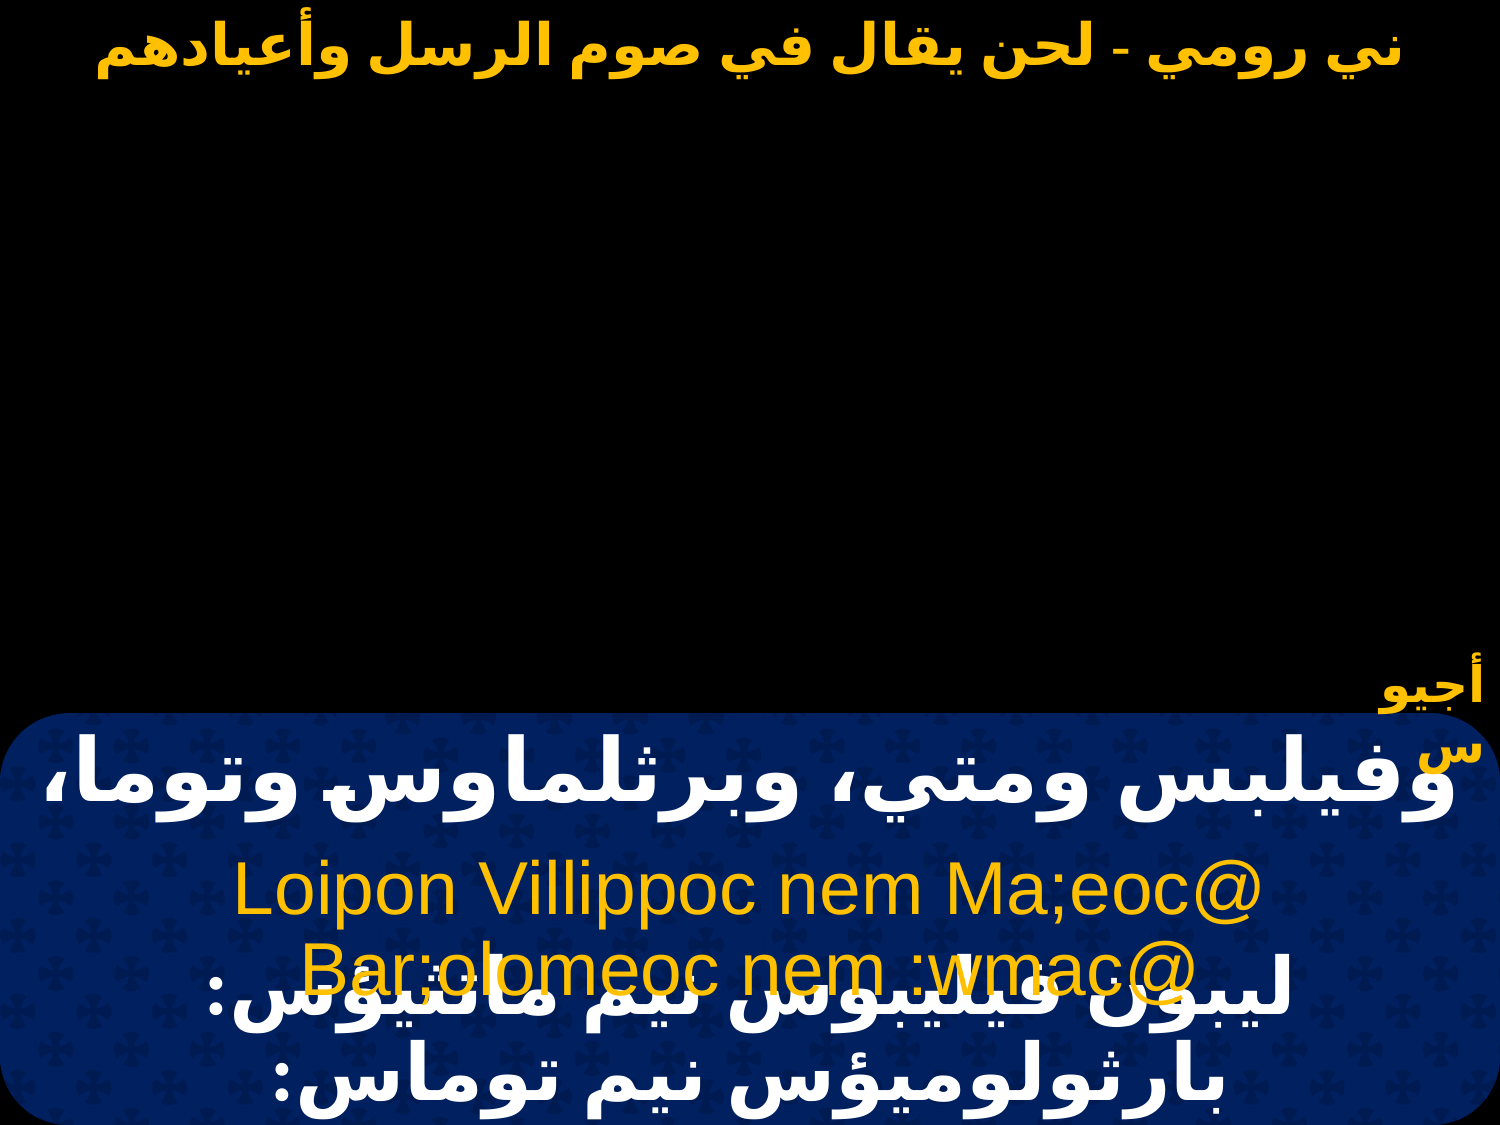

أجيوس
# وفيلبس ومتي، وبرثلماوس وتوما،
Loipon Villippoc nem Ma;eoc@ Bar;olomeoc nem :wmac@
ليبون فيليبوس نيم ماتثيؤس: بارثولوميؤس نيم توماس: